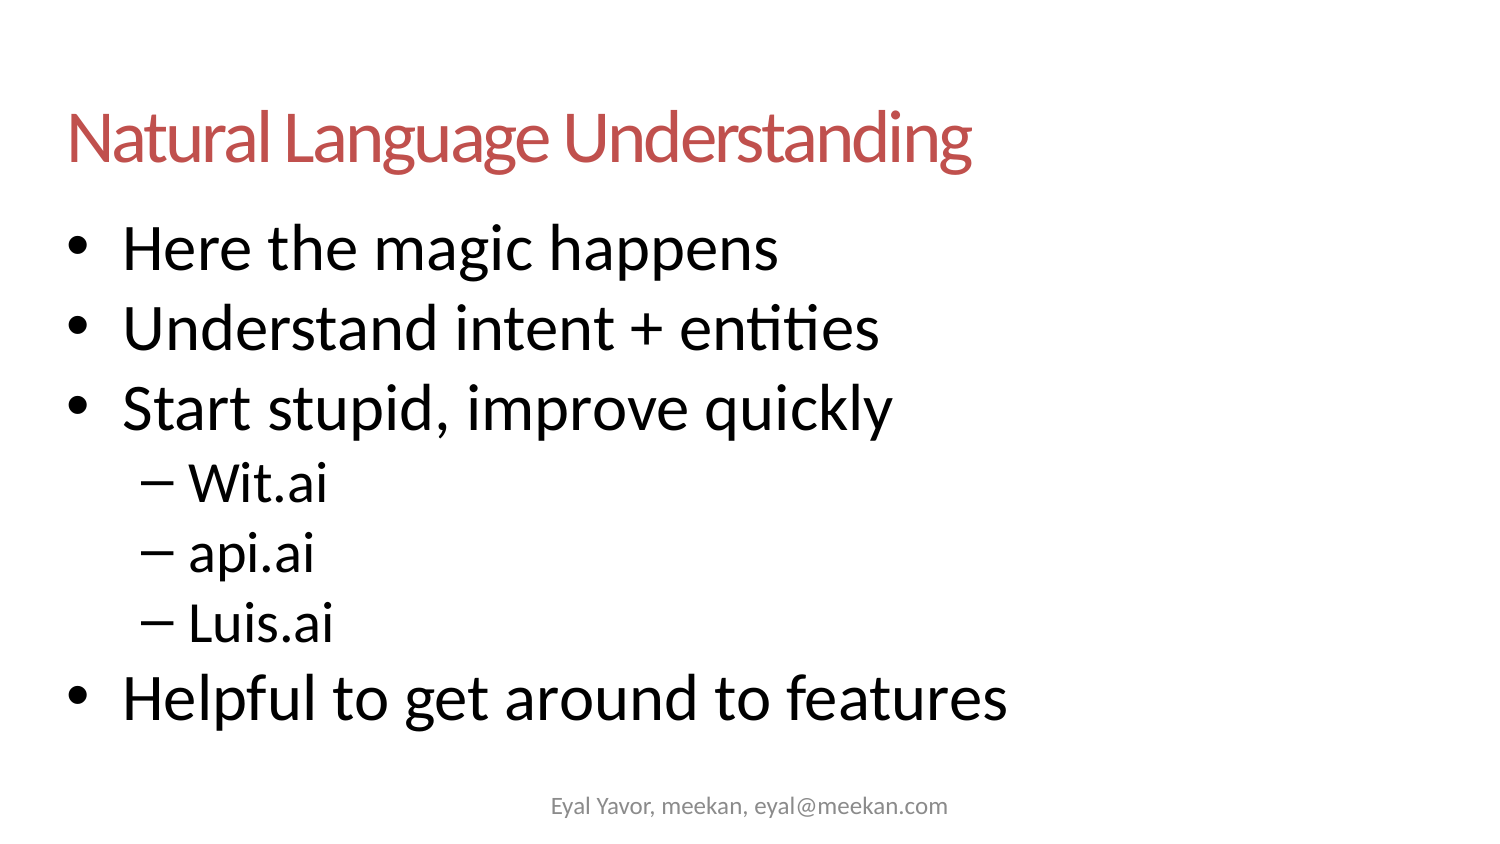

# Natural Language Understanding
Here the magic happens
Understand intent + entities
Start stupid, improve quickly
Wit.ai
api.ai
Luis.ai
Helpful to get around to features
Eyal Yavor, meekan, eyal@meekan.com